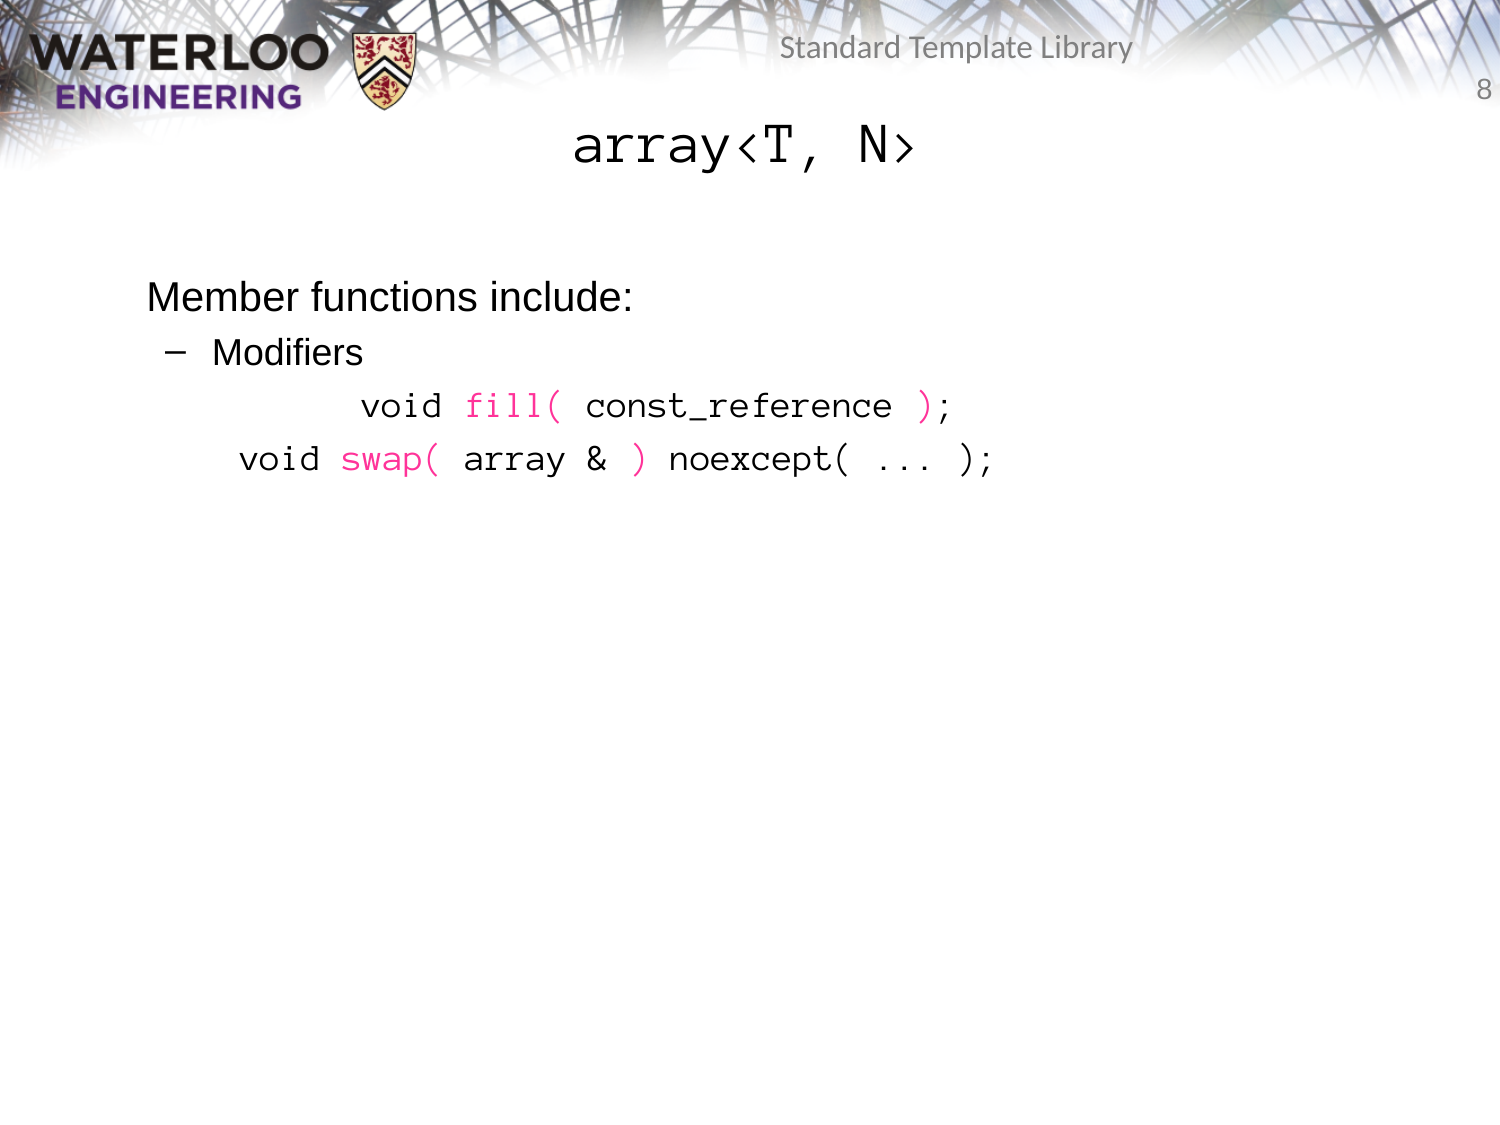

# array<T, N>
	Member functions include:
Modifiers
		void fill( const_reference );
void swap( array & ) noexcept( ... );